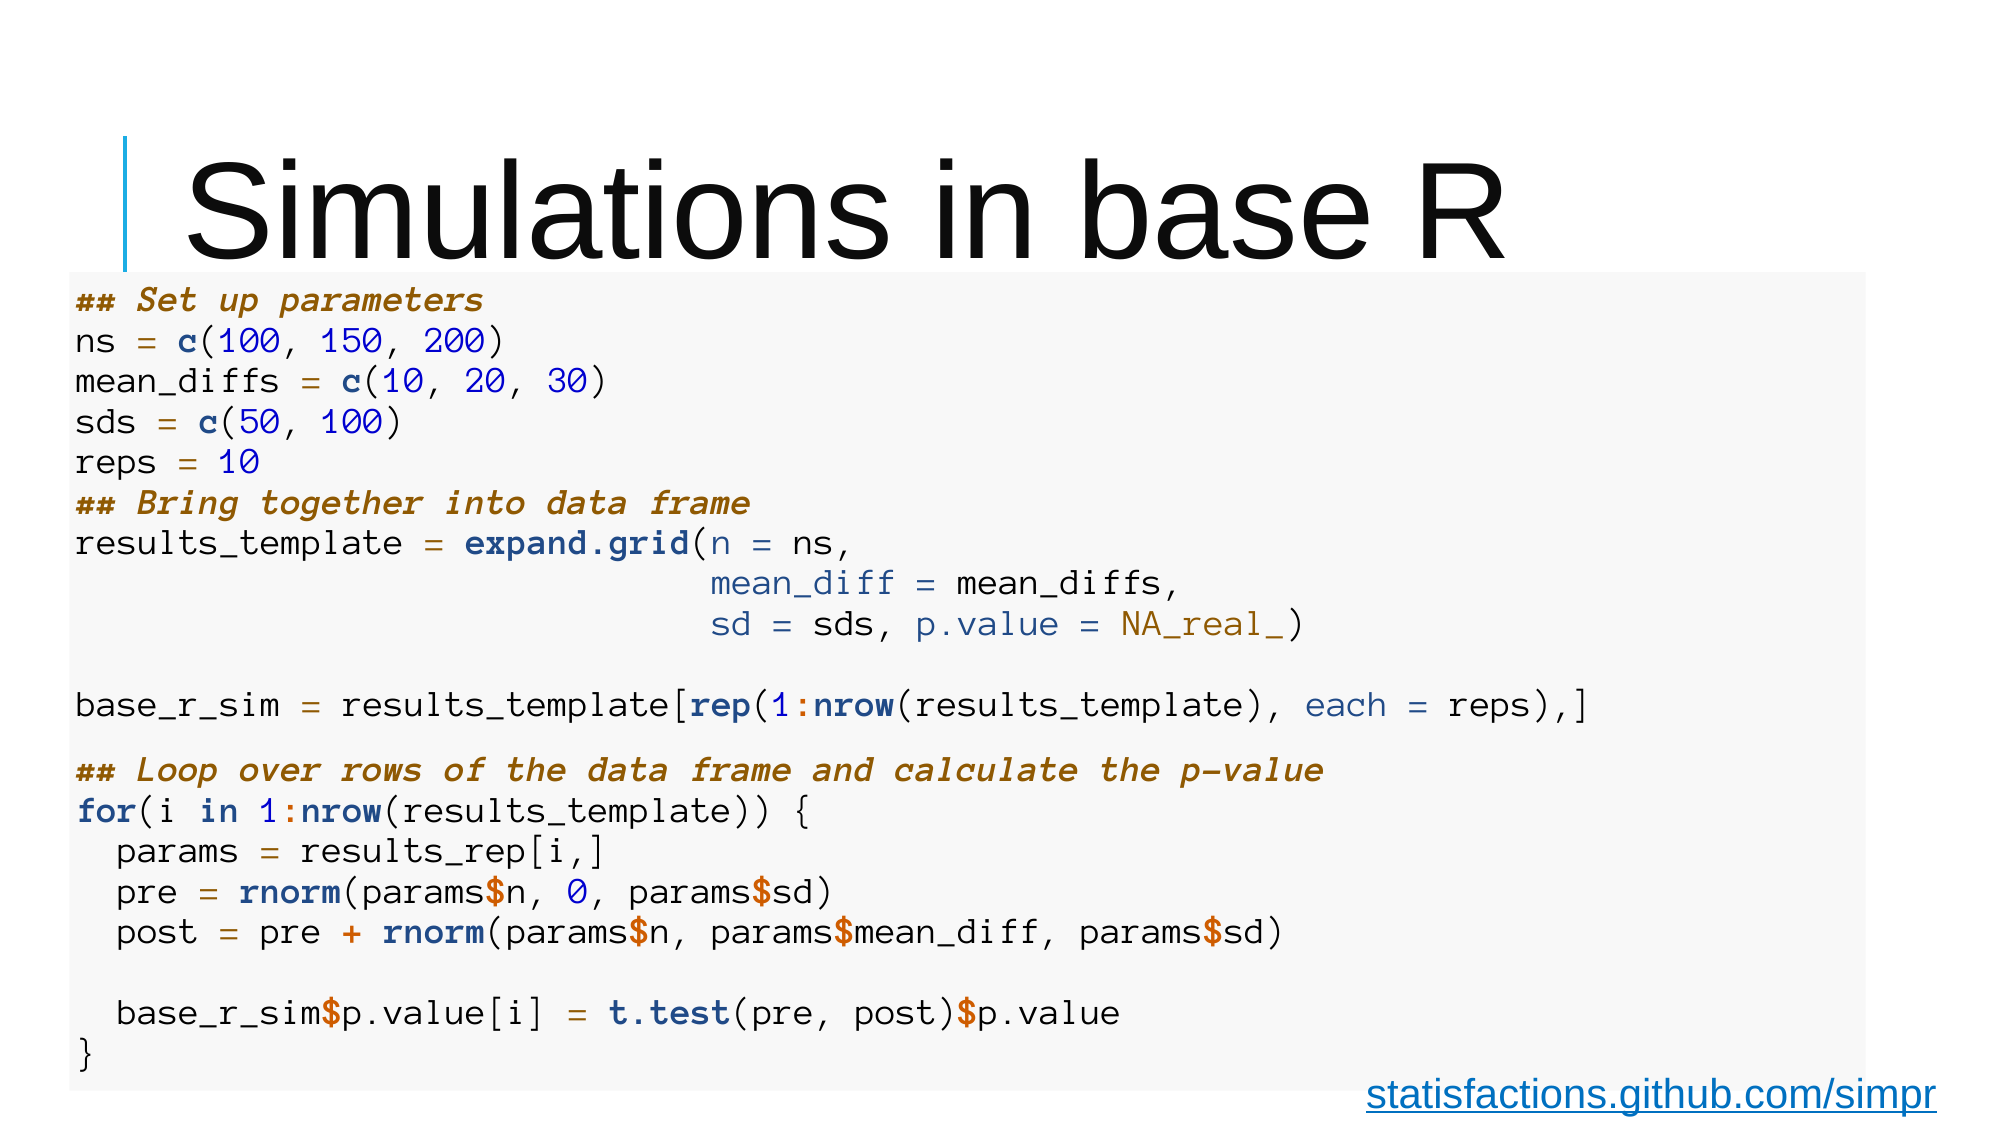

# Simulations in base R
## Set up parameters ns = c(100, 150, 200) mean_diffs = c(10, 20, 30) sds = c(50, 100) reps = 10 ## Bring together into data frame results_template = expand.grid(n = ns, mean_diff = mean_diffs, sd = sds, p.value = NA_real_) base_r_sim = results_template[rep(1:nrow(results_template), each = reps),]
## Loop over rows of the data frame and calculate the p-value for(i in 1:nrow(results_template)) { params = results_rep[i,] pre = rnorm(params$n, 0, params$sd) post = pre + rnorm(params$n, params$mean_diff, params$sd) base_r_sim$p.value[i] = t.test(pre, post)$p.value }

statisfactions.github.com/simpr